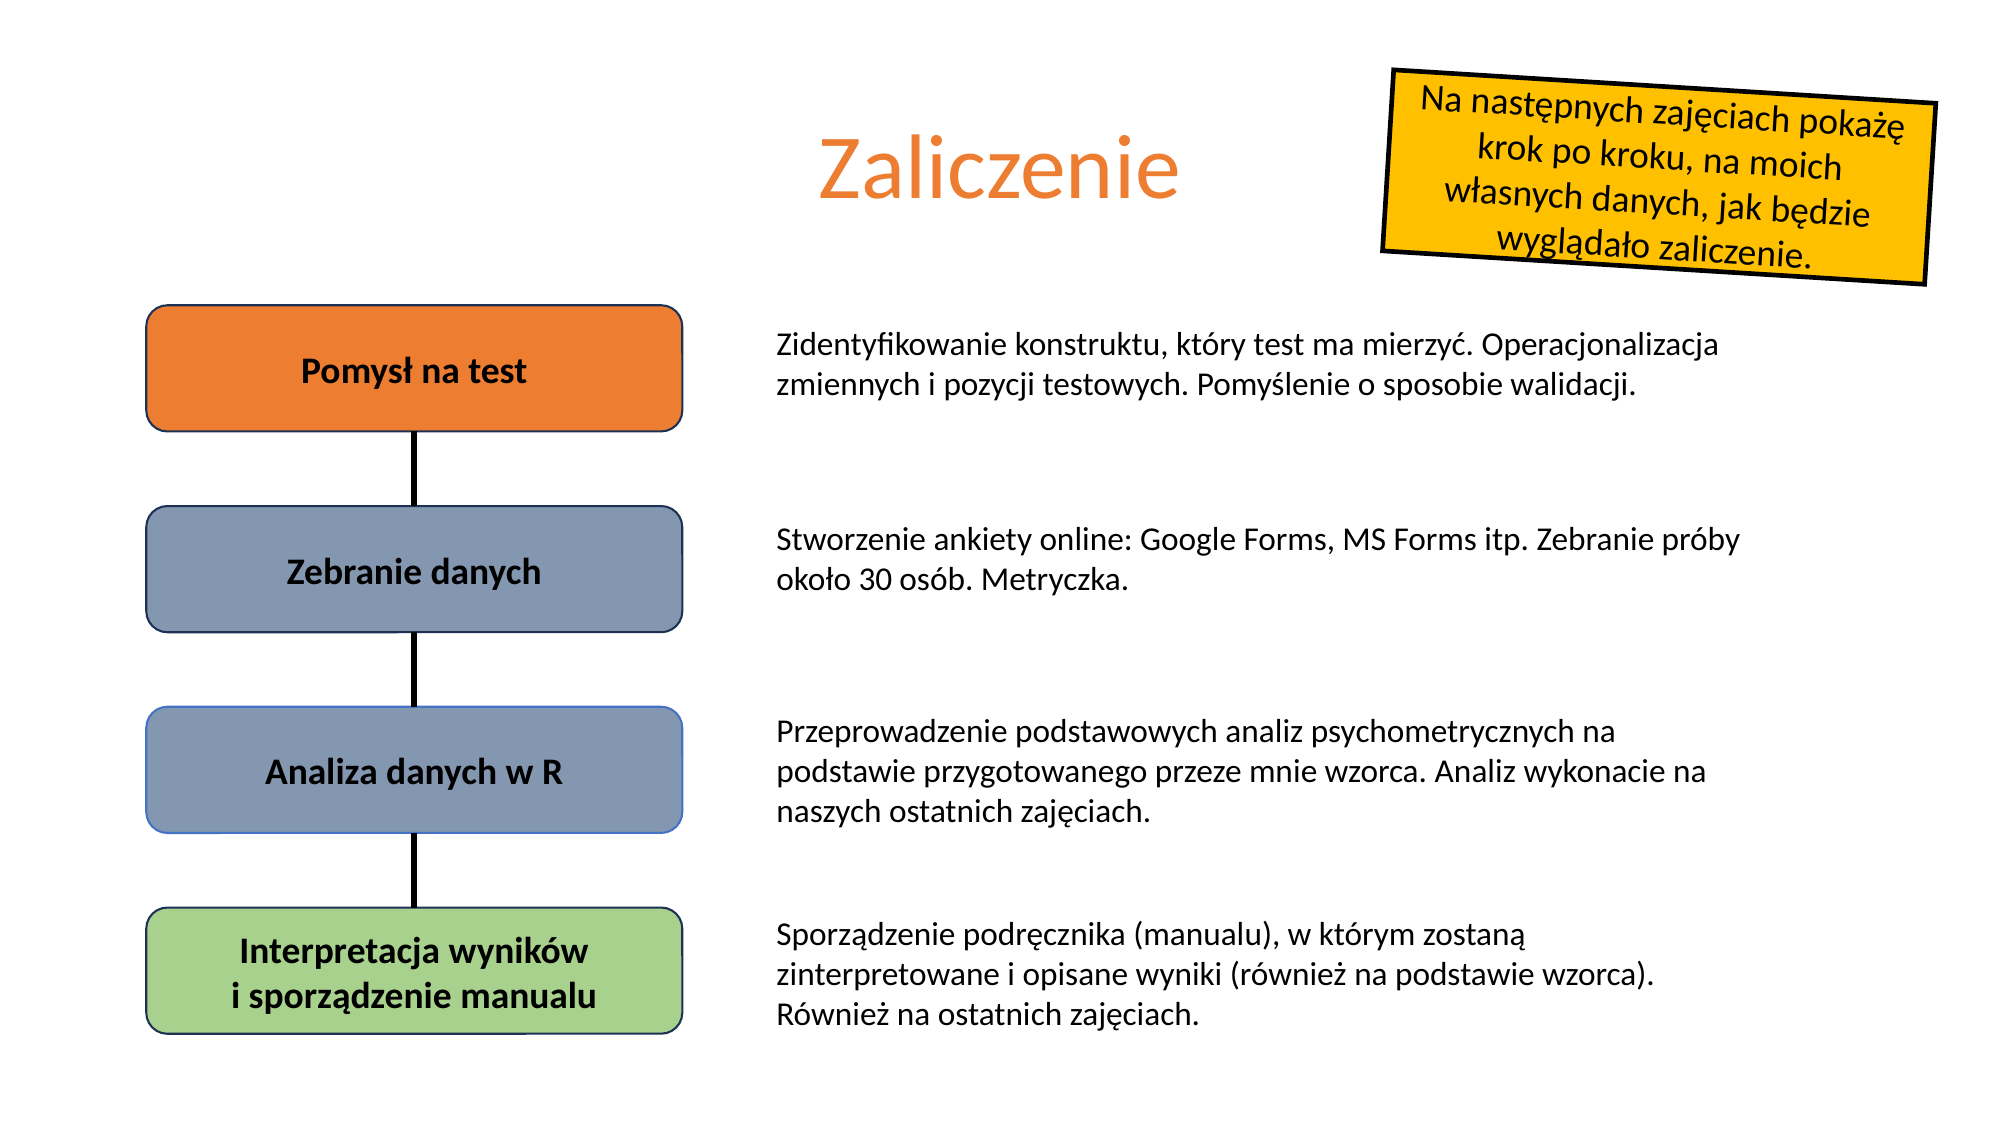

# Zaliczenie
Na następnych zajęciach pokażę krok po kroku, na moich własnych danych, jak będzie wyglądało zaliczenie.
Pomysł na test
Zidentyfikowanie konstruktu, który test ma mierzyć. Operacjonalizacja zmiennych i pozycji testowych. Pomyślenie o sposobie walidacji.

Zebranie danych
Stworzenie ankiety online: Google Forms, MS Forms itp. Zebranie próby około 30 osób. Metryczka.
Analiza danych w R
Przeprowadzenie podstawowych analiz psychometrycznych na podstawie przygotowanego przeze mnie wzorca. Analiz wykonacie na naszych ostatnich zajęciach.
 Interpretacja wyników
i sporządzenie manualu
Sporządzenie podręcznika (manualu), w którym zostaną zinterpretowane i opisane wyniki (również na podstawie wzorca). Również na ostatnich zajęciach.